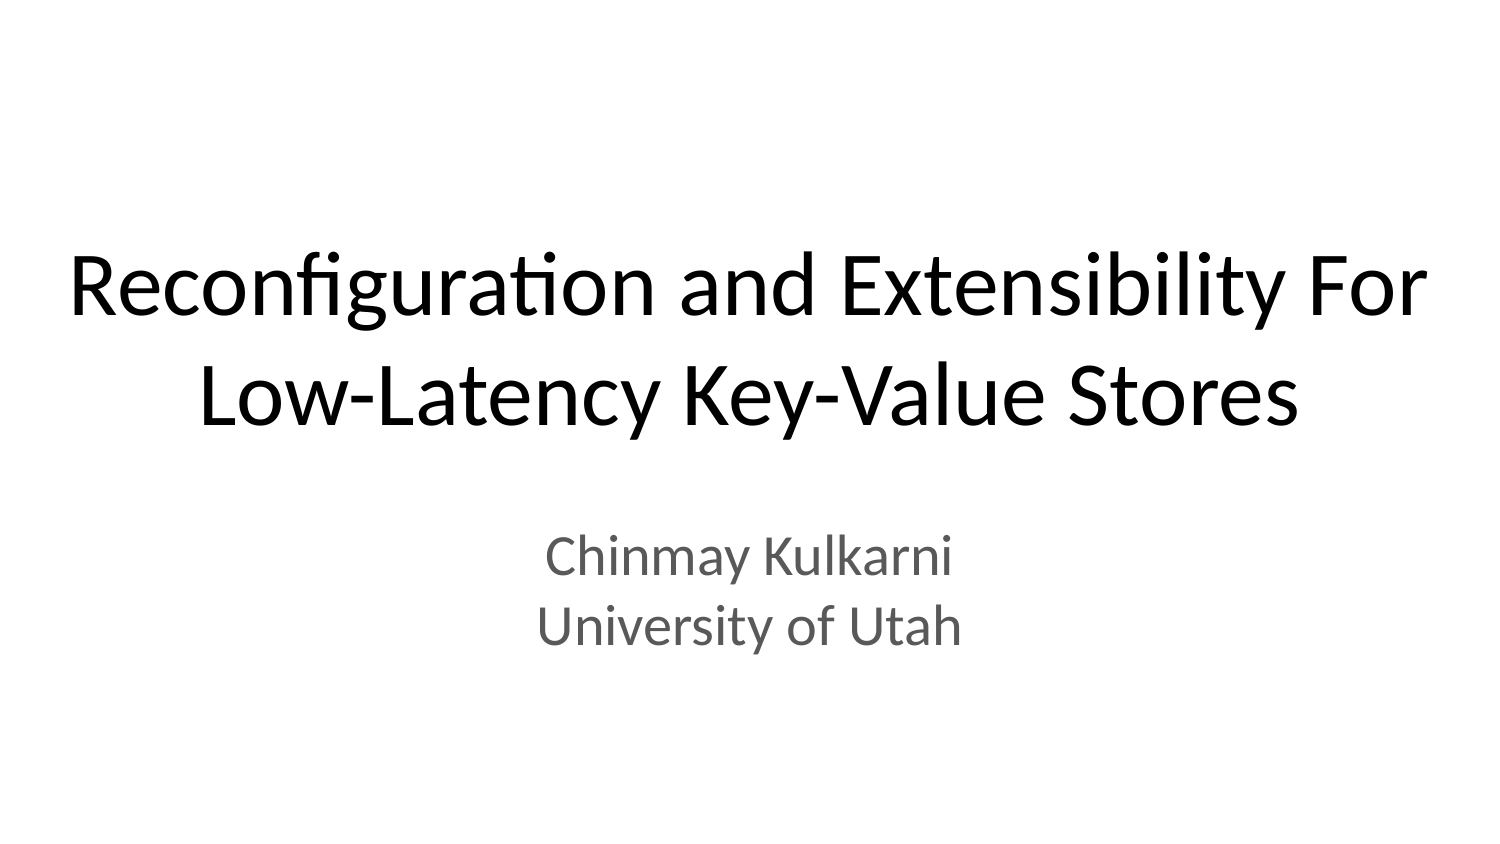

# Reconfiguration and Extensibility For Low-Latency Key-Value Stores
Chinmay Kulkarni
University of Utah